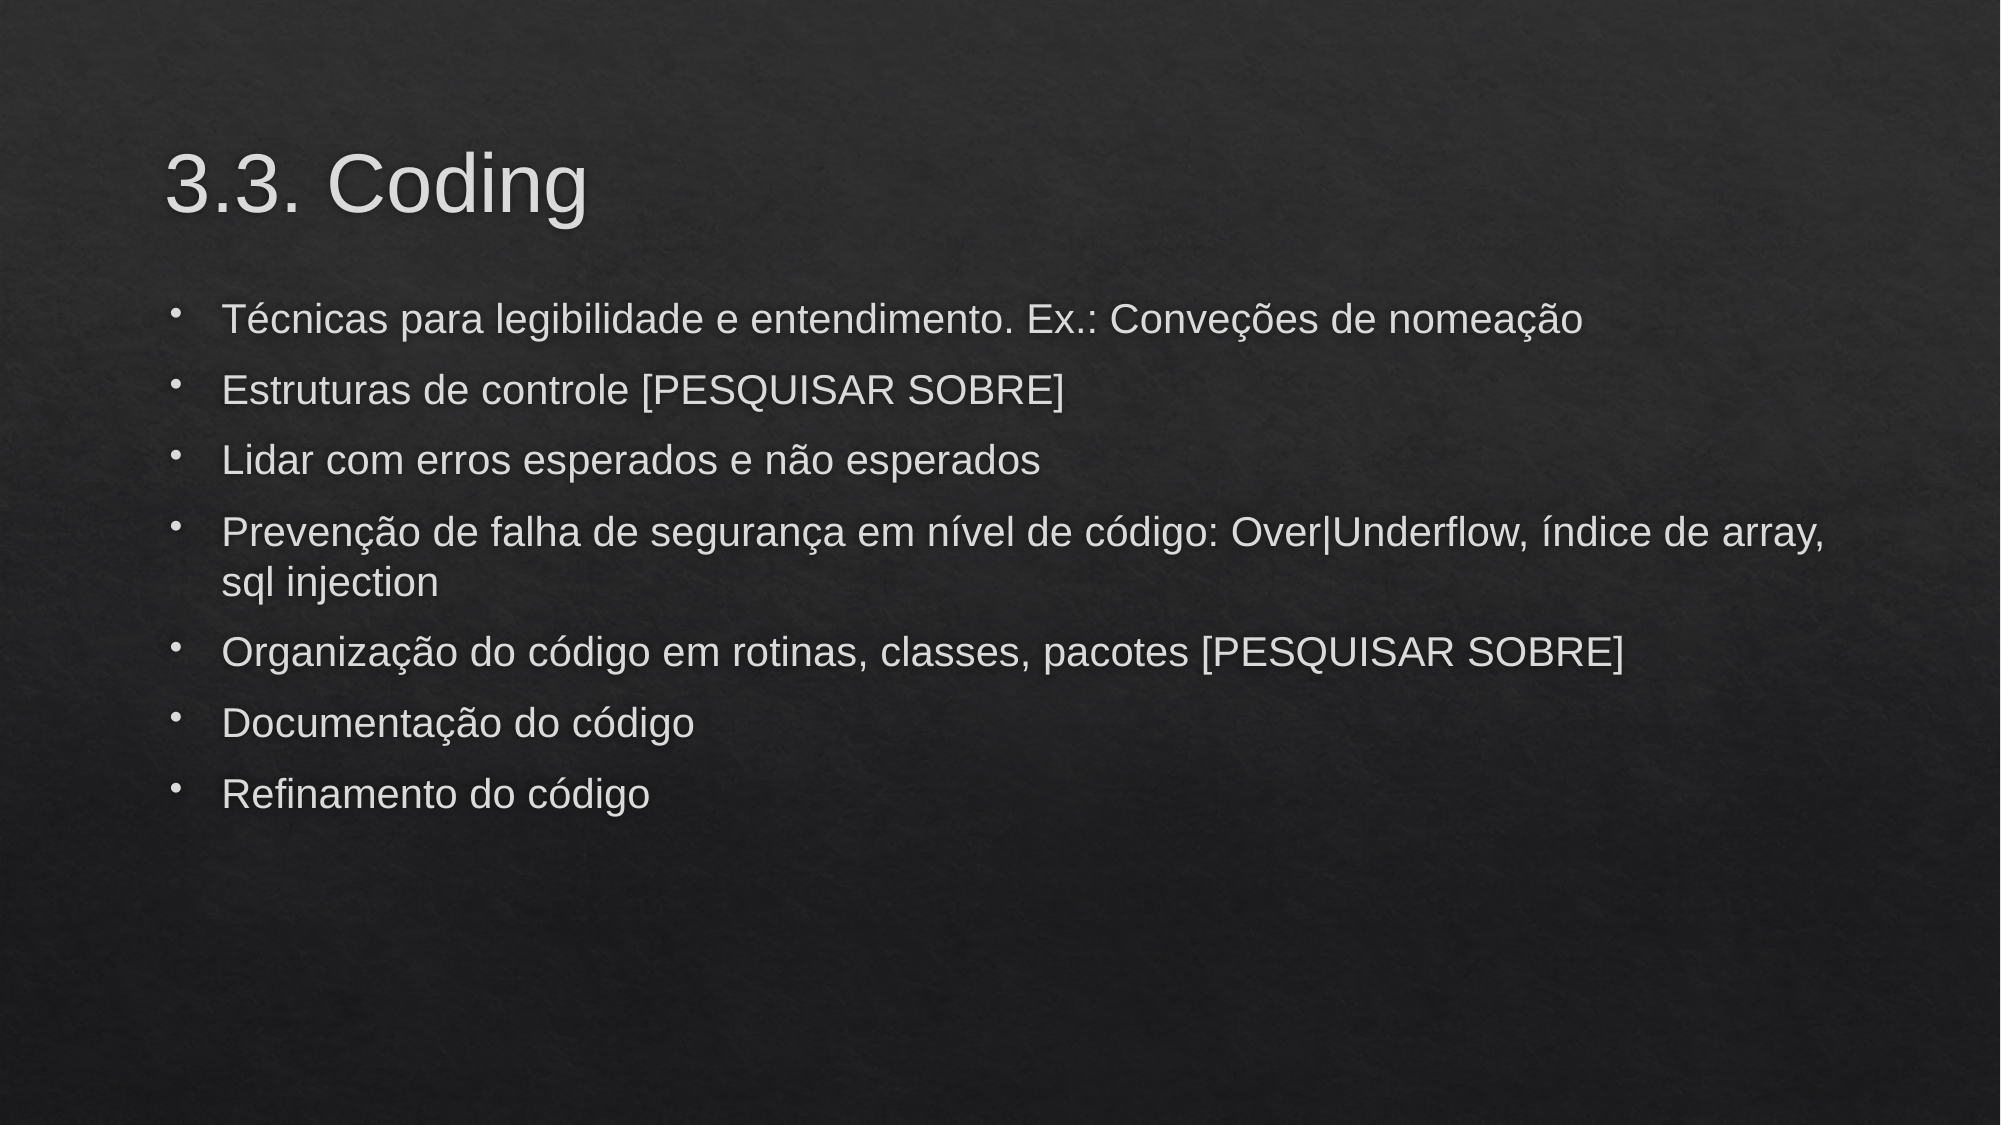

# 3.3. Coding
Técnicas para legibilidade e entendimento. Ex.: Conveções de nomeação
Estruturas de controle [PESQUISAR SOBRE]
Lidar com erros esperados e não esperados
Prevenção de falha de segurança em nível de código: Over|Underflow, índice de array, sql injection
Organização do código em rotinas, classes, pacotes [PESQUISAR SOBRE]
Documentação do código
Refinamento do código